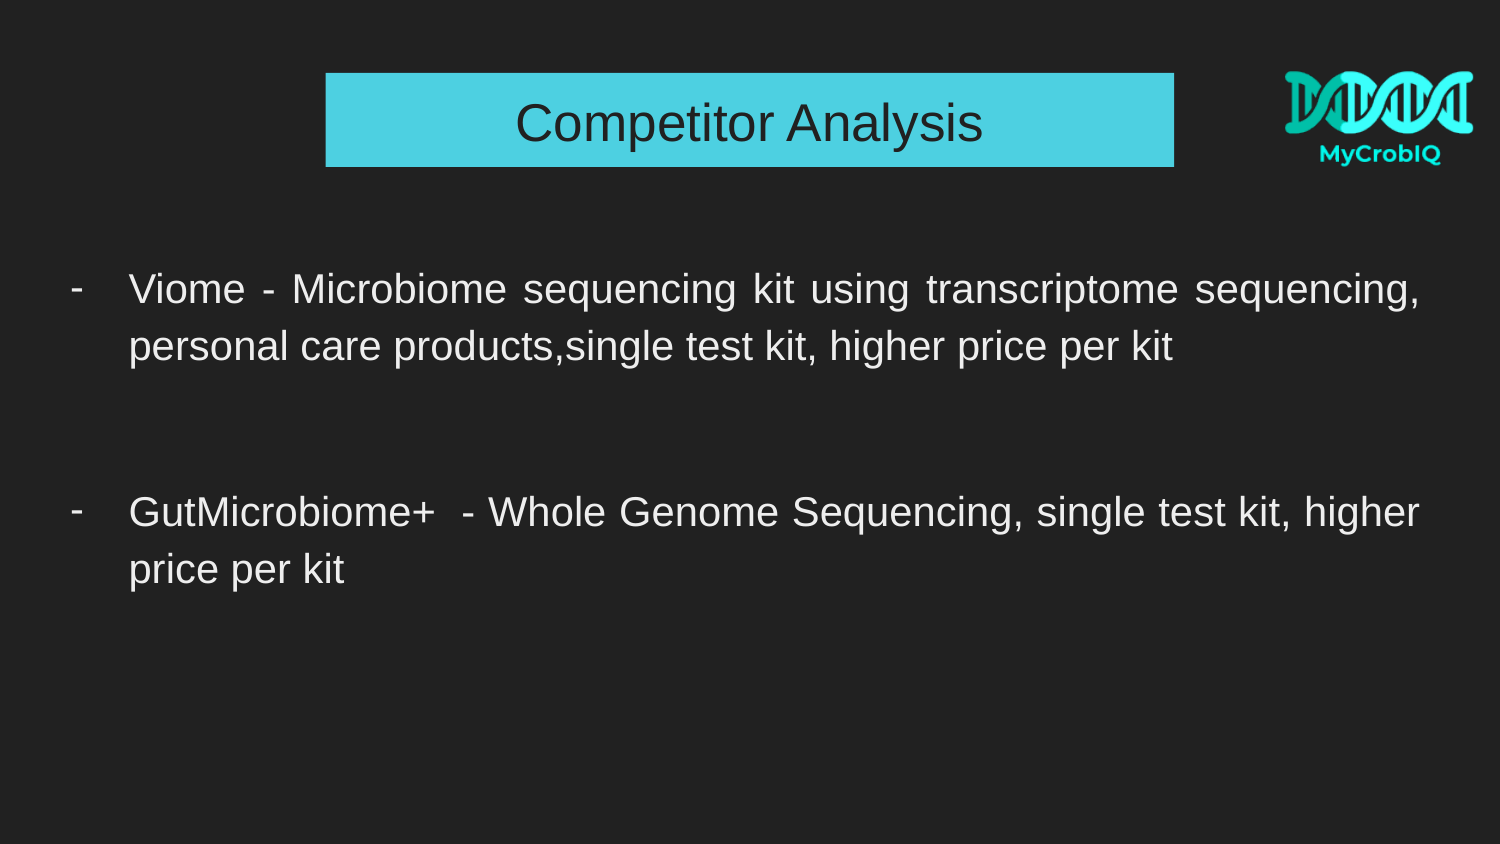

# Competitor Analysis
Viome - Microbiome sequencing kit using transcriptome sequencing, personal care products,single test kit, higher price per kit

GutMicrobiome+  - Whole Genome Sequencing, single test kit, higher price per kit